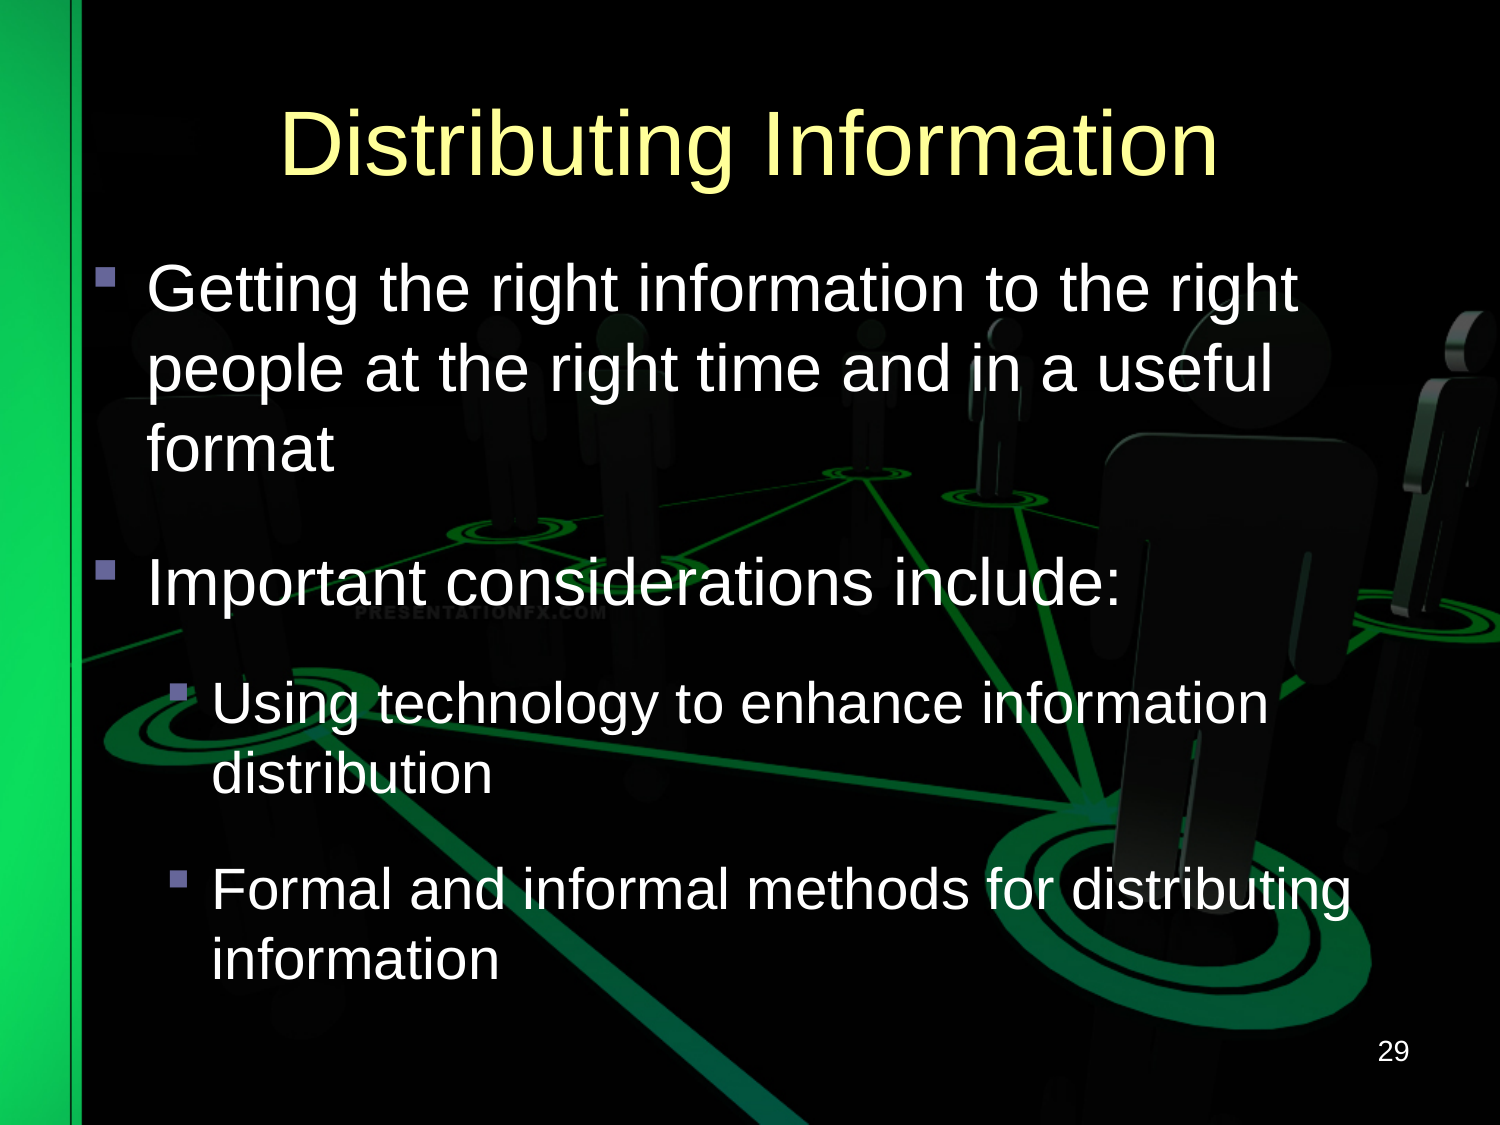

# Distributing Information
Getting the right information to the right people at the right time and in a useful format
Important considerations include:
Using technology to enhance information distribution
Formal and informal methods for distributing information
29